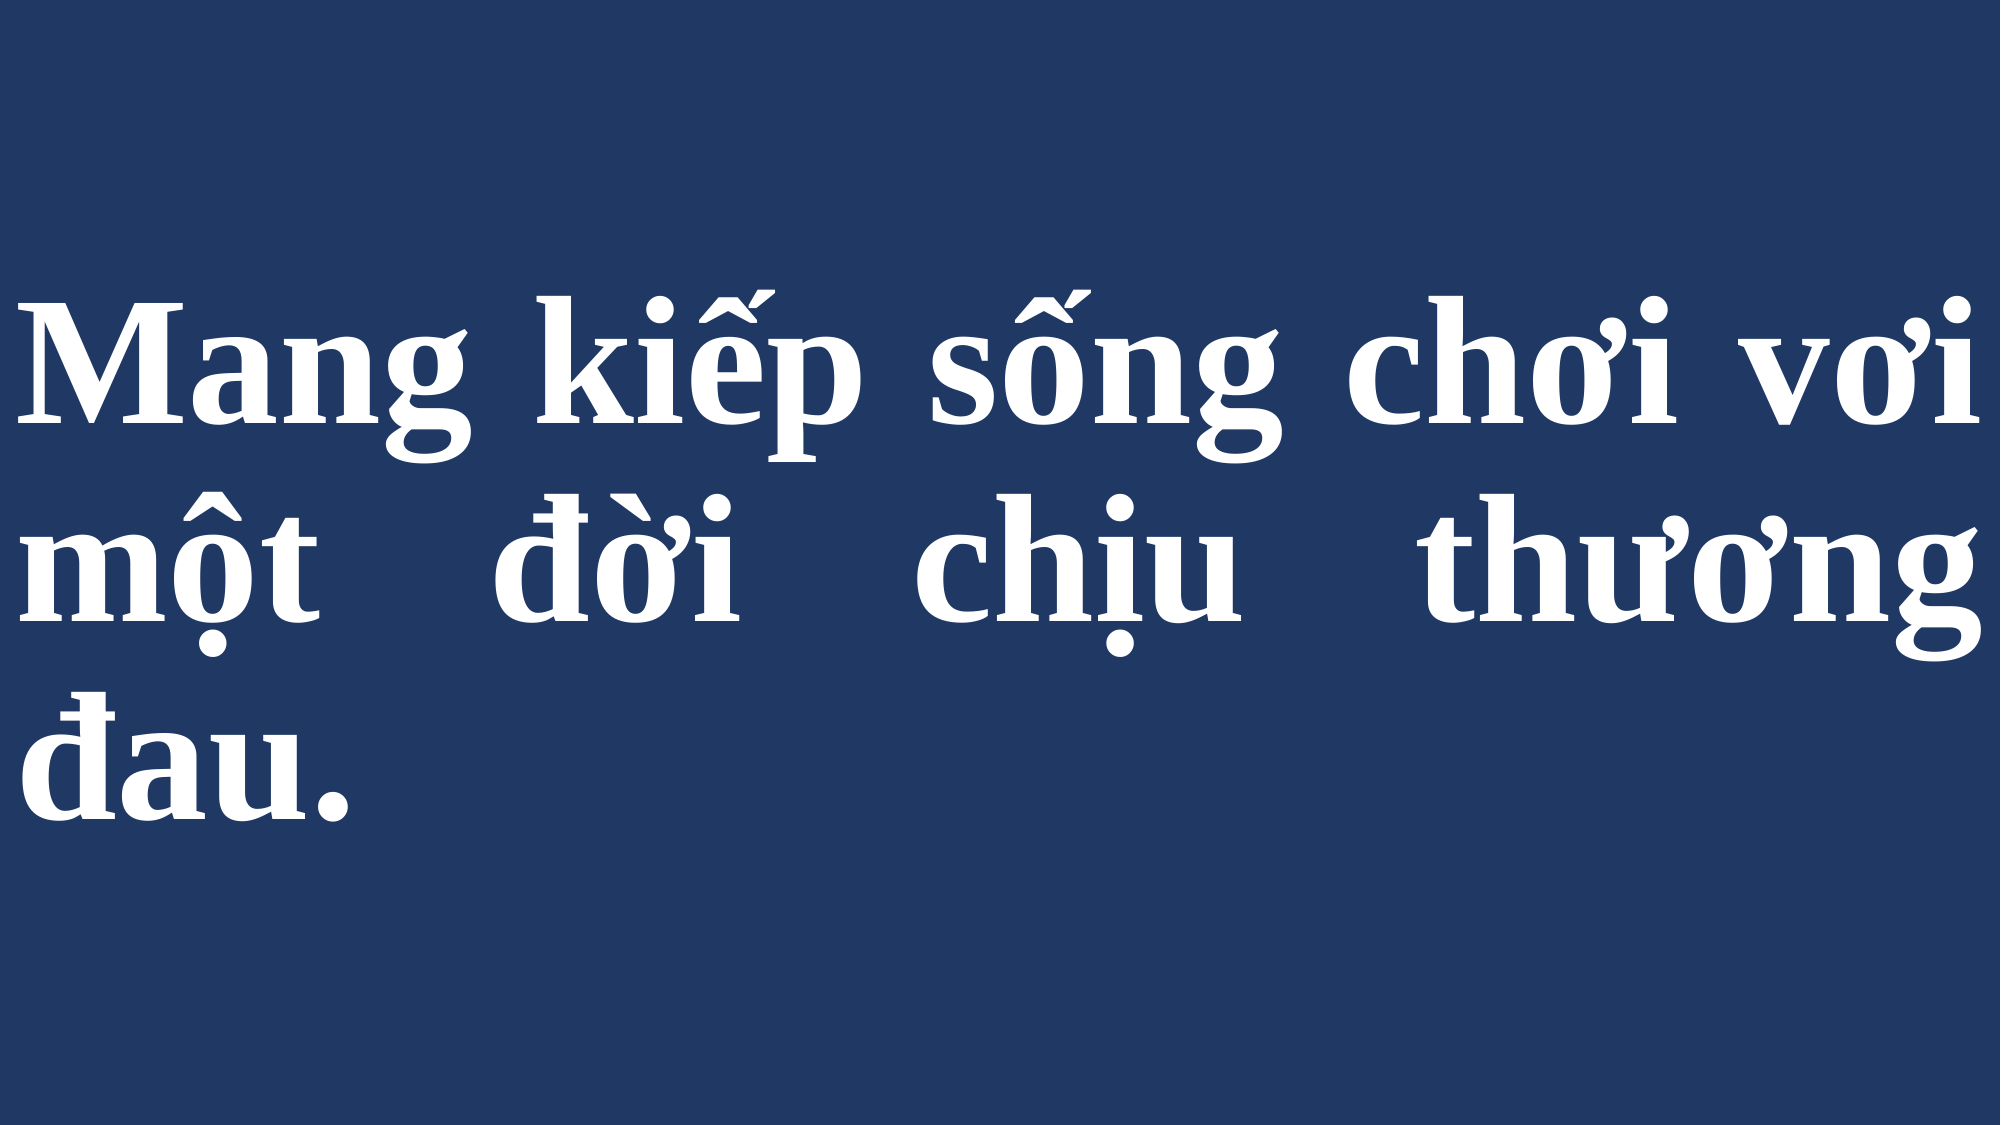

# Mang kiếp sống chơi vơi một đời chịu thương đau.